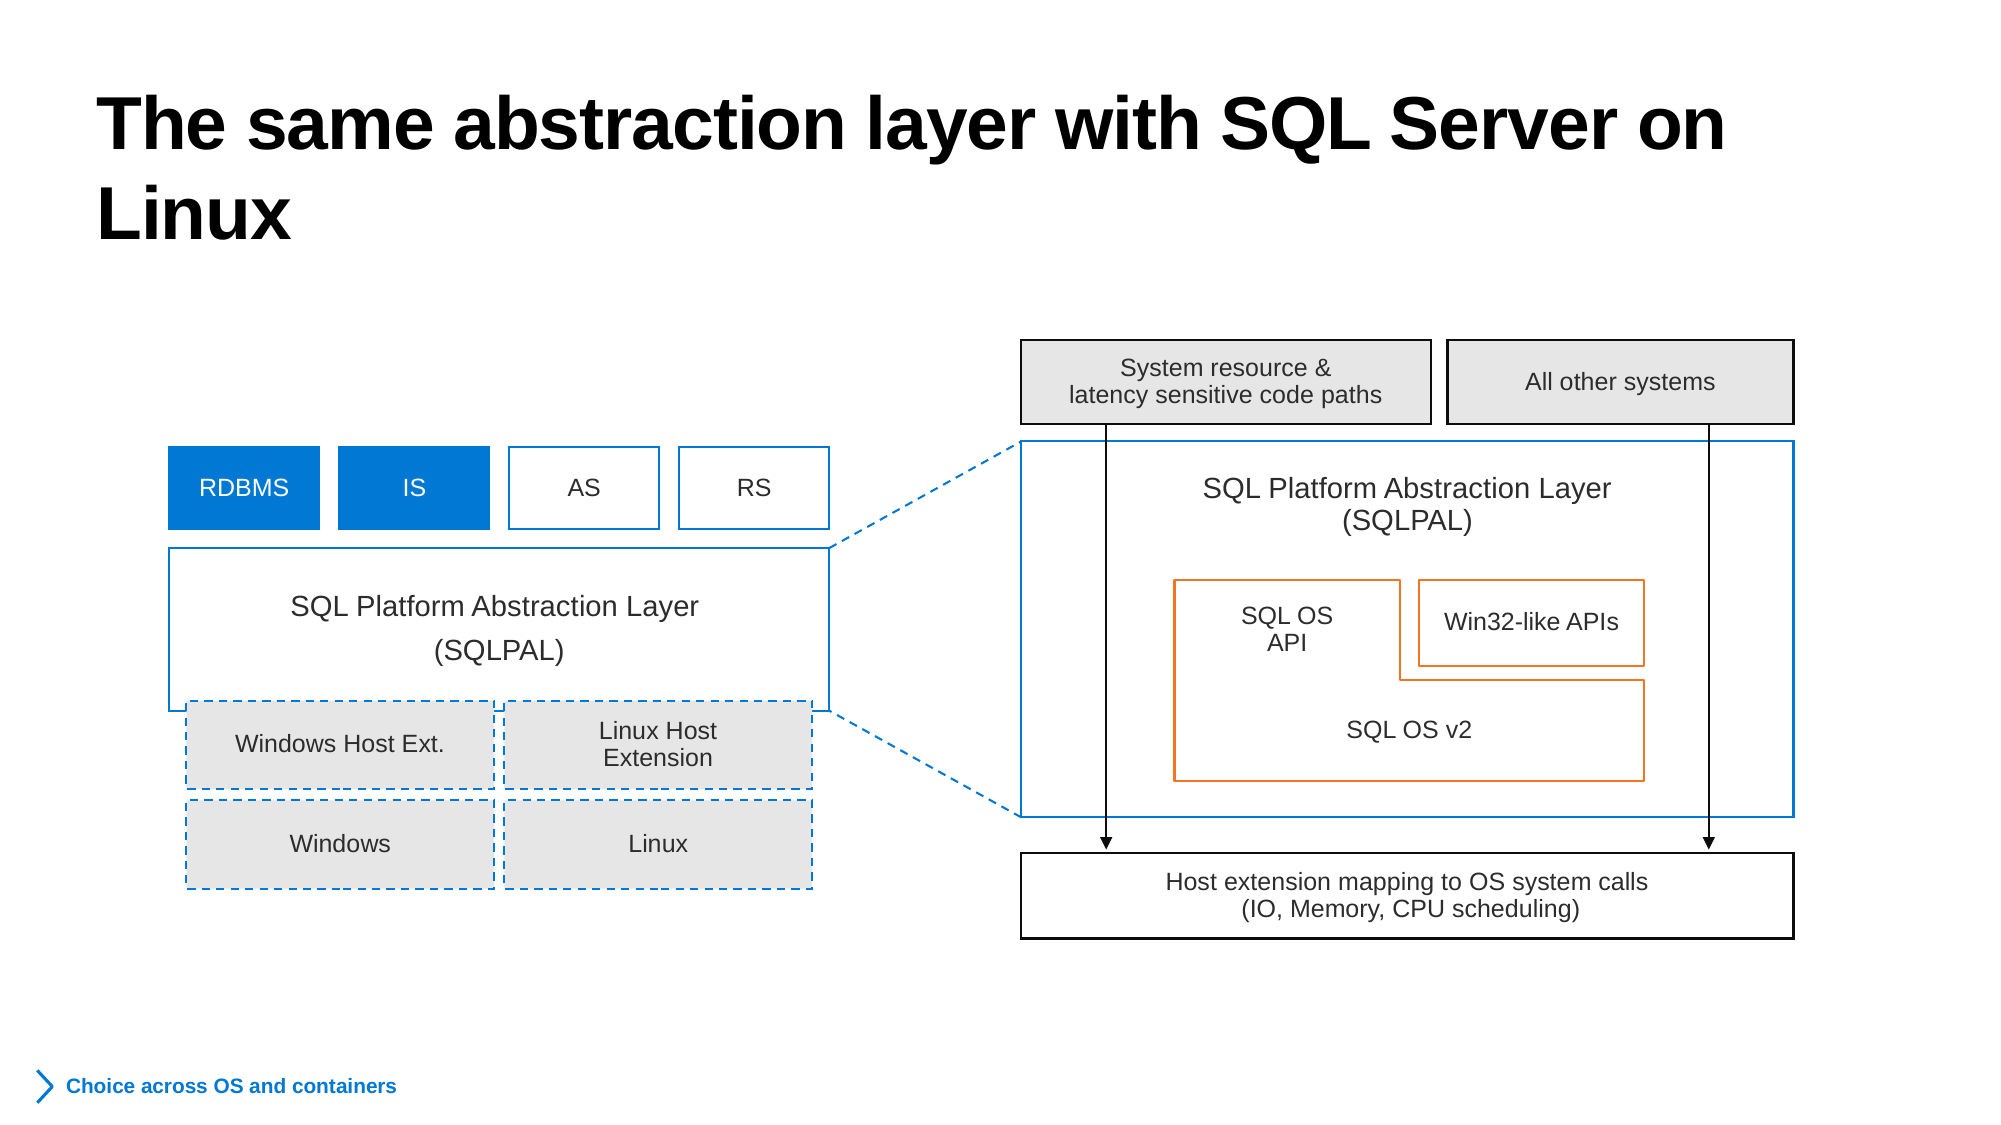

# The same abstraction layer with SQL Server on Linux
System resource &
latency sensitive code paths
All other systems
SQL Platform Abstraction Layer
(SQLPAL)
RDBMS
IS
AS
RS
SQL Platform Abstraction Layer
(SQLPAL)

Win32-like APIs
SQL OS API
Linux Host Extension
Windows Host Ext.
Windows
Linux
SQL OS v2
Host extension mapping to OS system calls
 (IO, Memory, CPU scheduling)
Choice across OS and containers